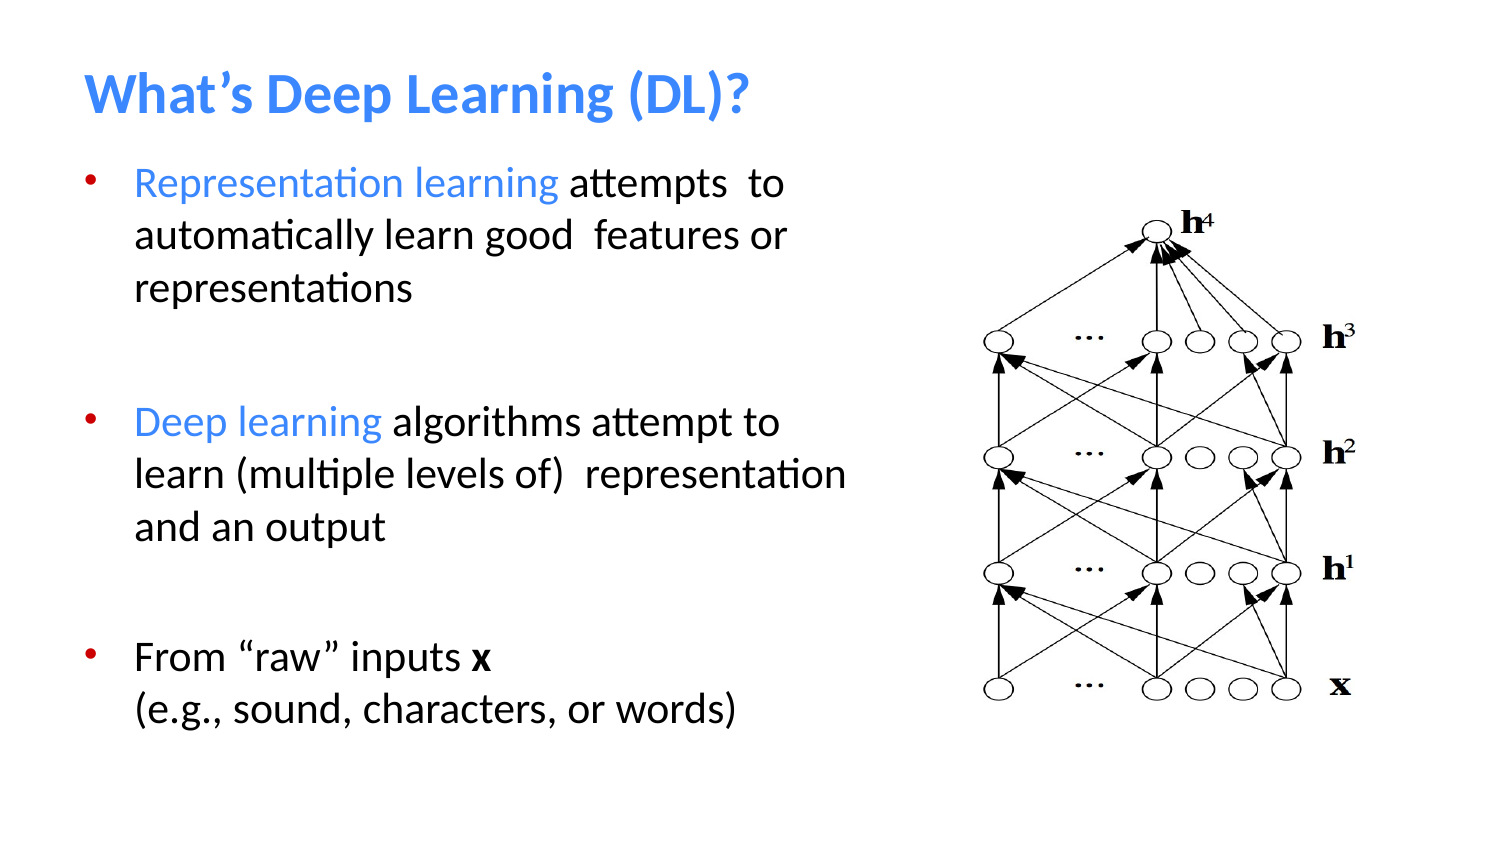

# What’s Deep Learning (DL)?
Representation learning attempts  to automatically learn good  features or representations

Deep learning algorithms attempt to  learn (multiple levels of)  representation and an output

From “raw” inputs x
(e.g., sound, characters, or words)